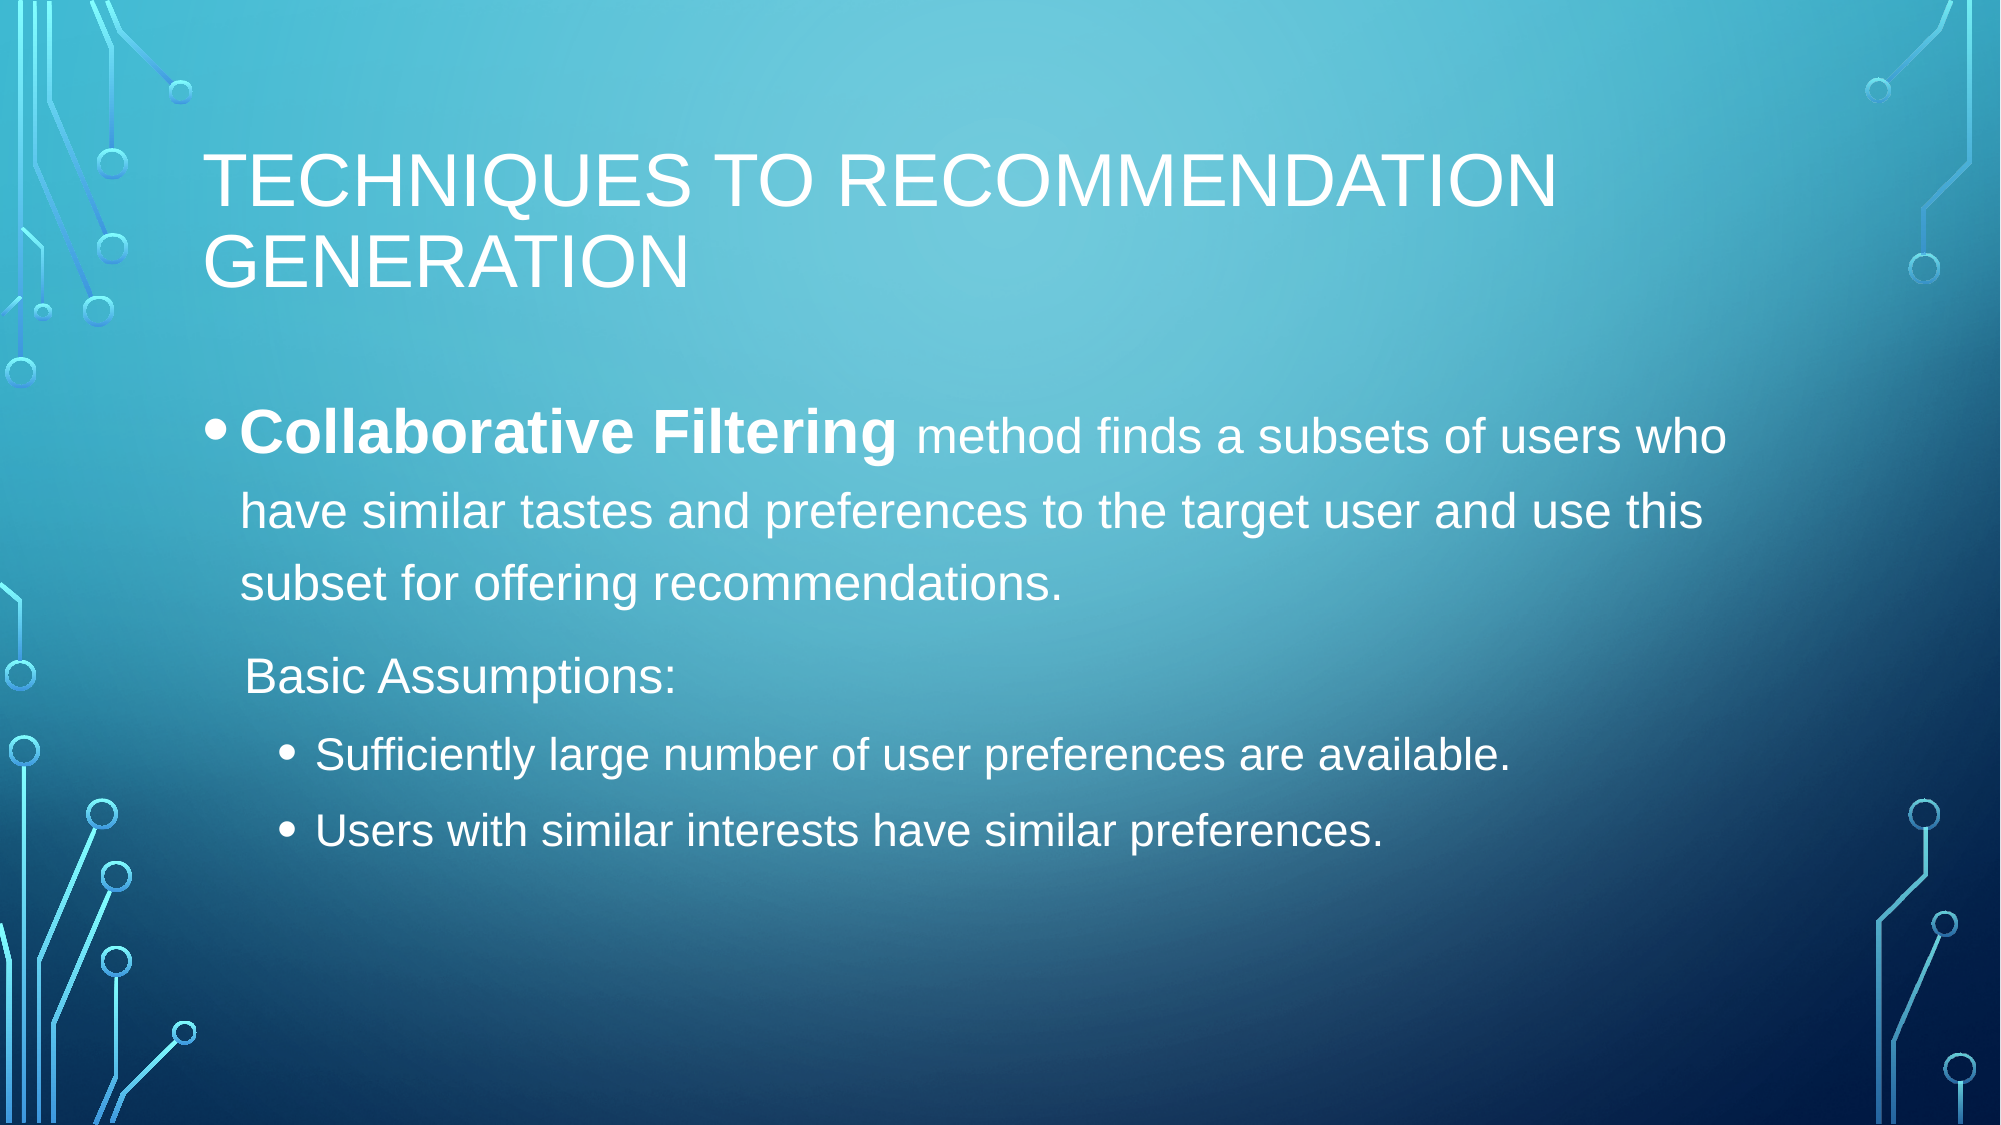

# Techniques to recommendation generation
Collaborative Filtering method finds a subsets of users who have similar tastes and preferences to the target user and use this subset for offering recommendations.
   Basic Assumptions:
Sufficiently large number of user preferences are available.
Users with similar interests have similar preferences.